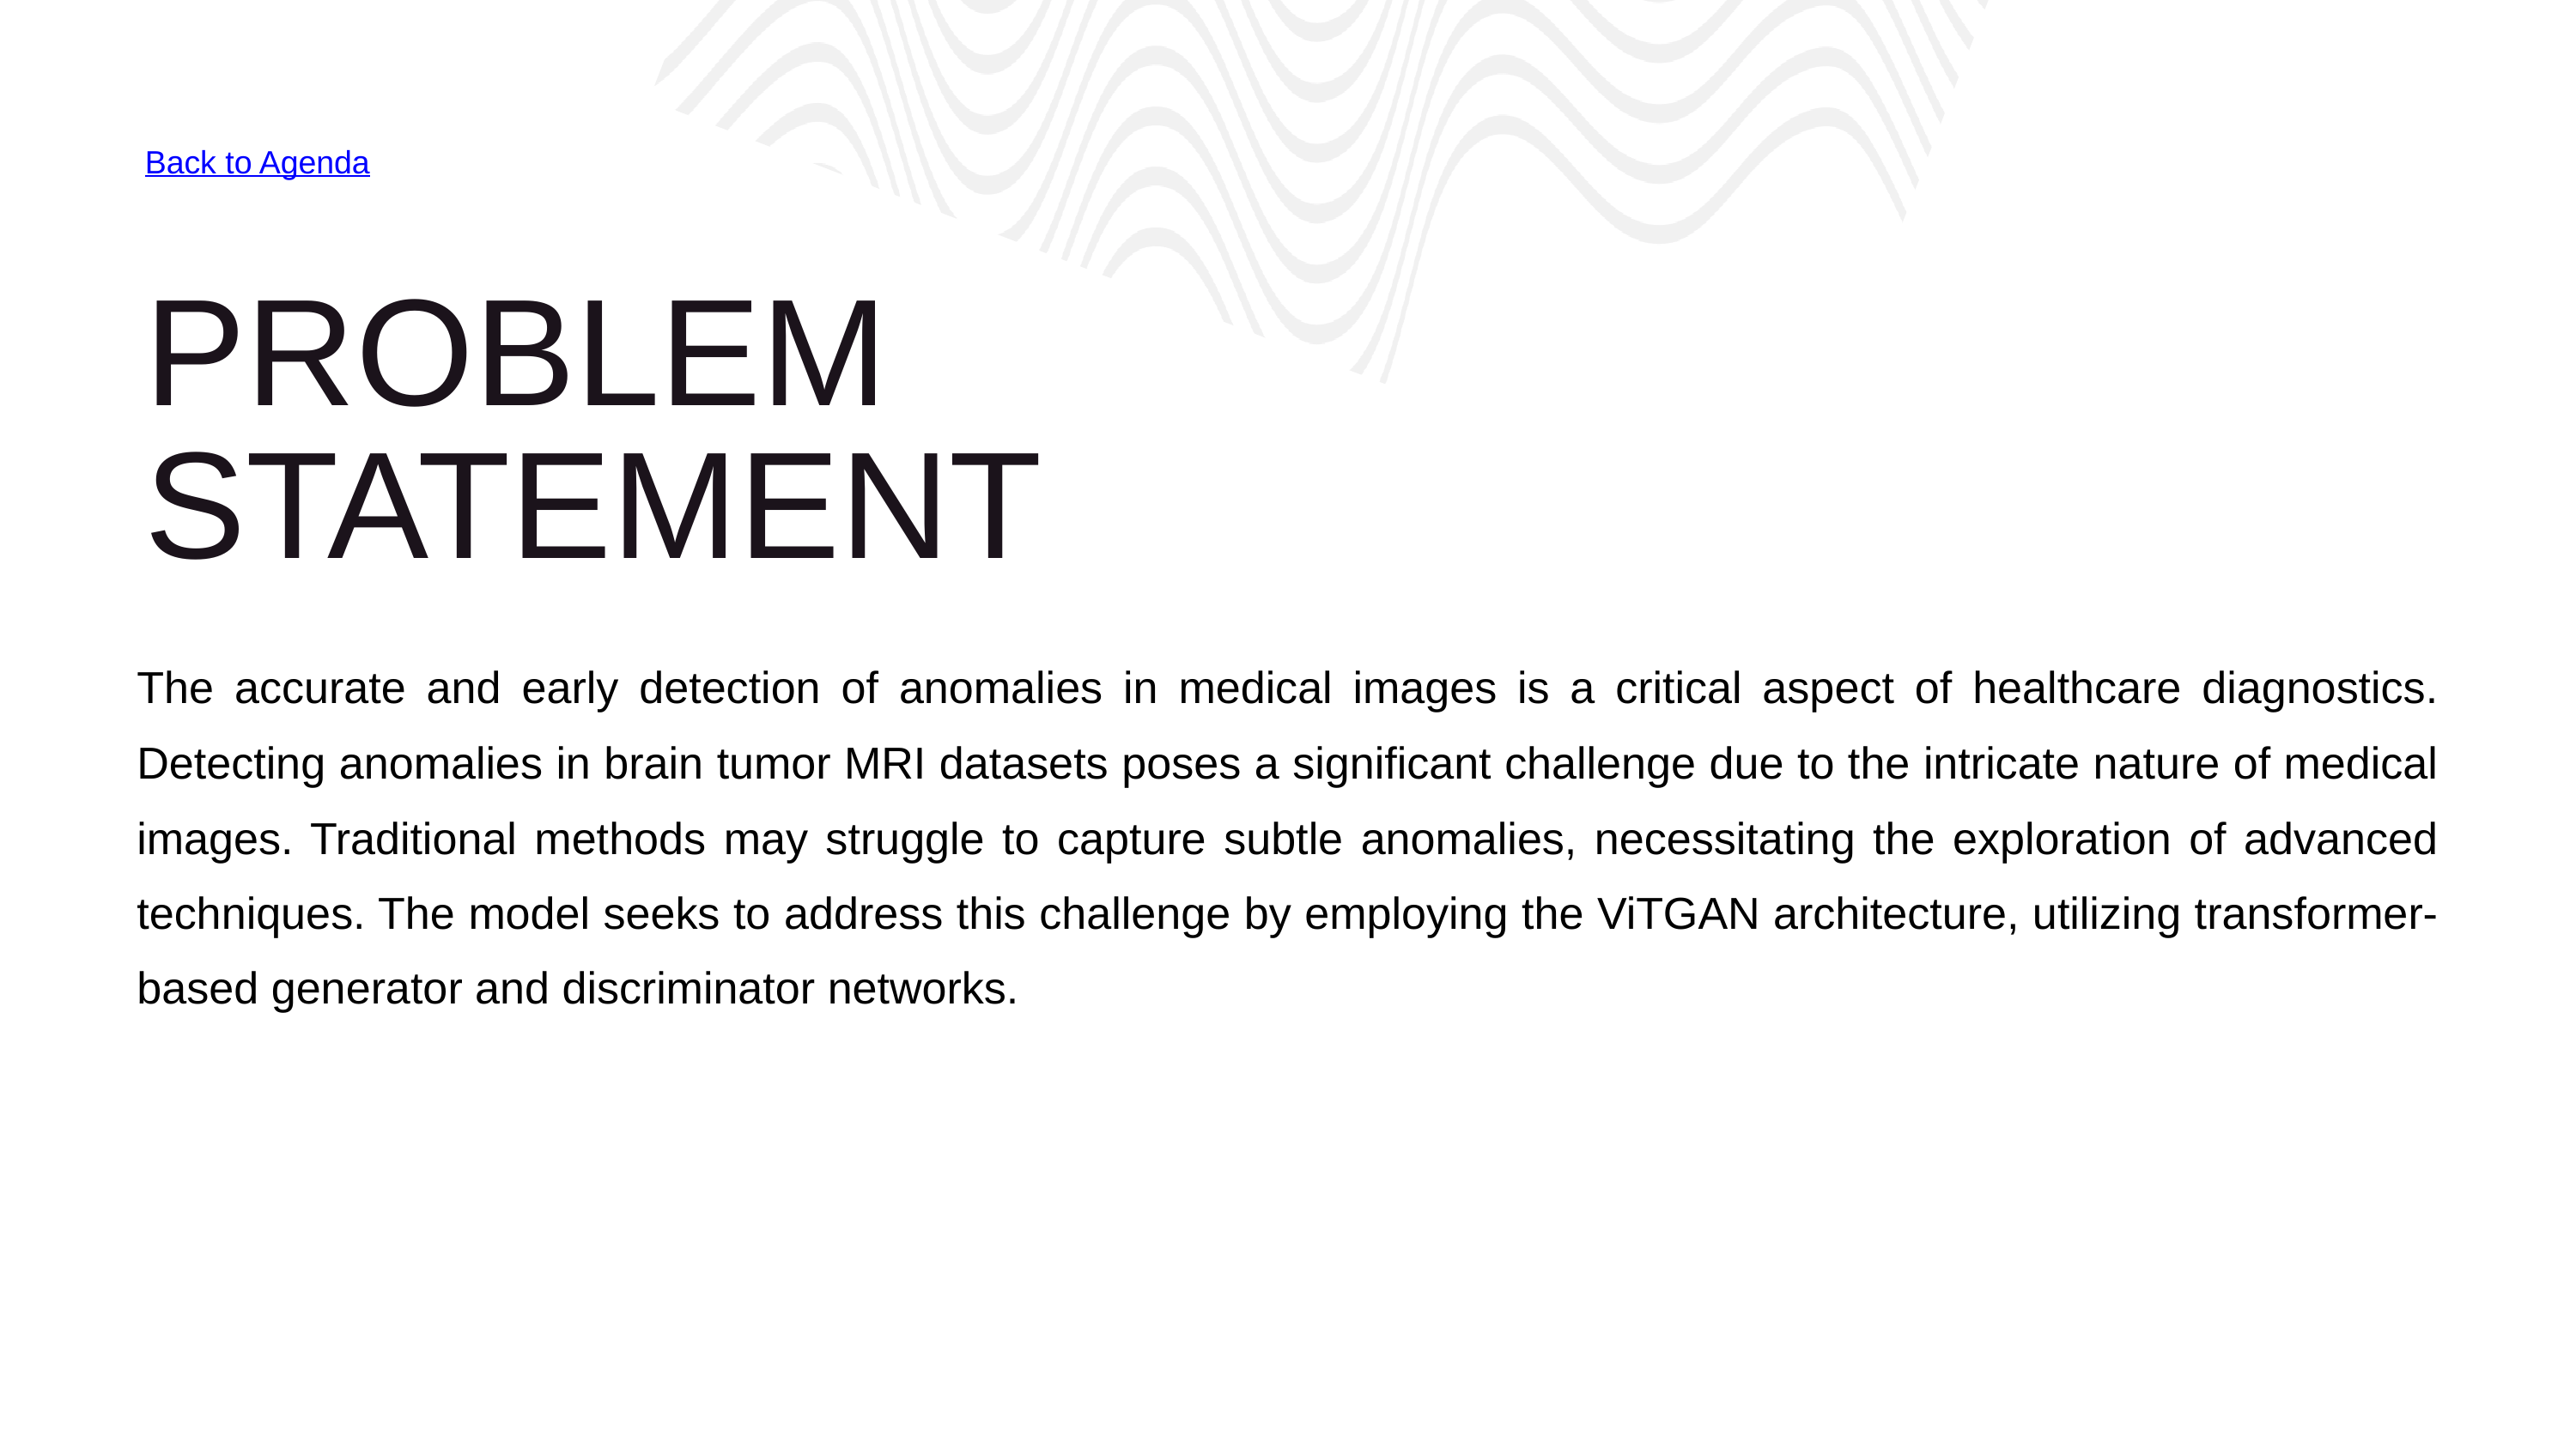

Back to Agenda
PROBLEM STATEMENT
The accurate and early detection of anomalies in medical images is a critical aspect of healthcare diagnostics. Detecting anomalies in brain tumor MRI datasets poses a significant challenge due to the intricate nature of medical images. Traditional methods may struggle to capture subtle anomalies, necessitating the exploration of advanced techniques. The model seeks to address this challenge by employing the ViTGAN architecture, utilizing transformer-based generator and discriminator networks.